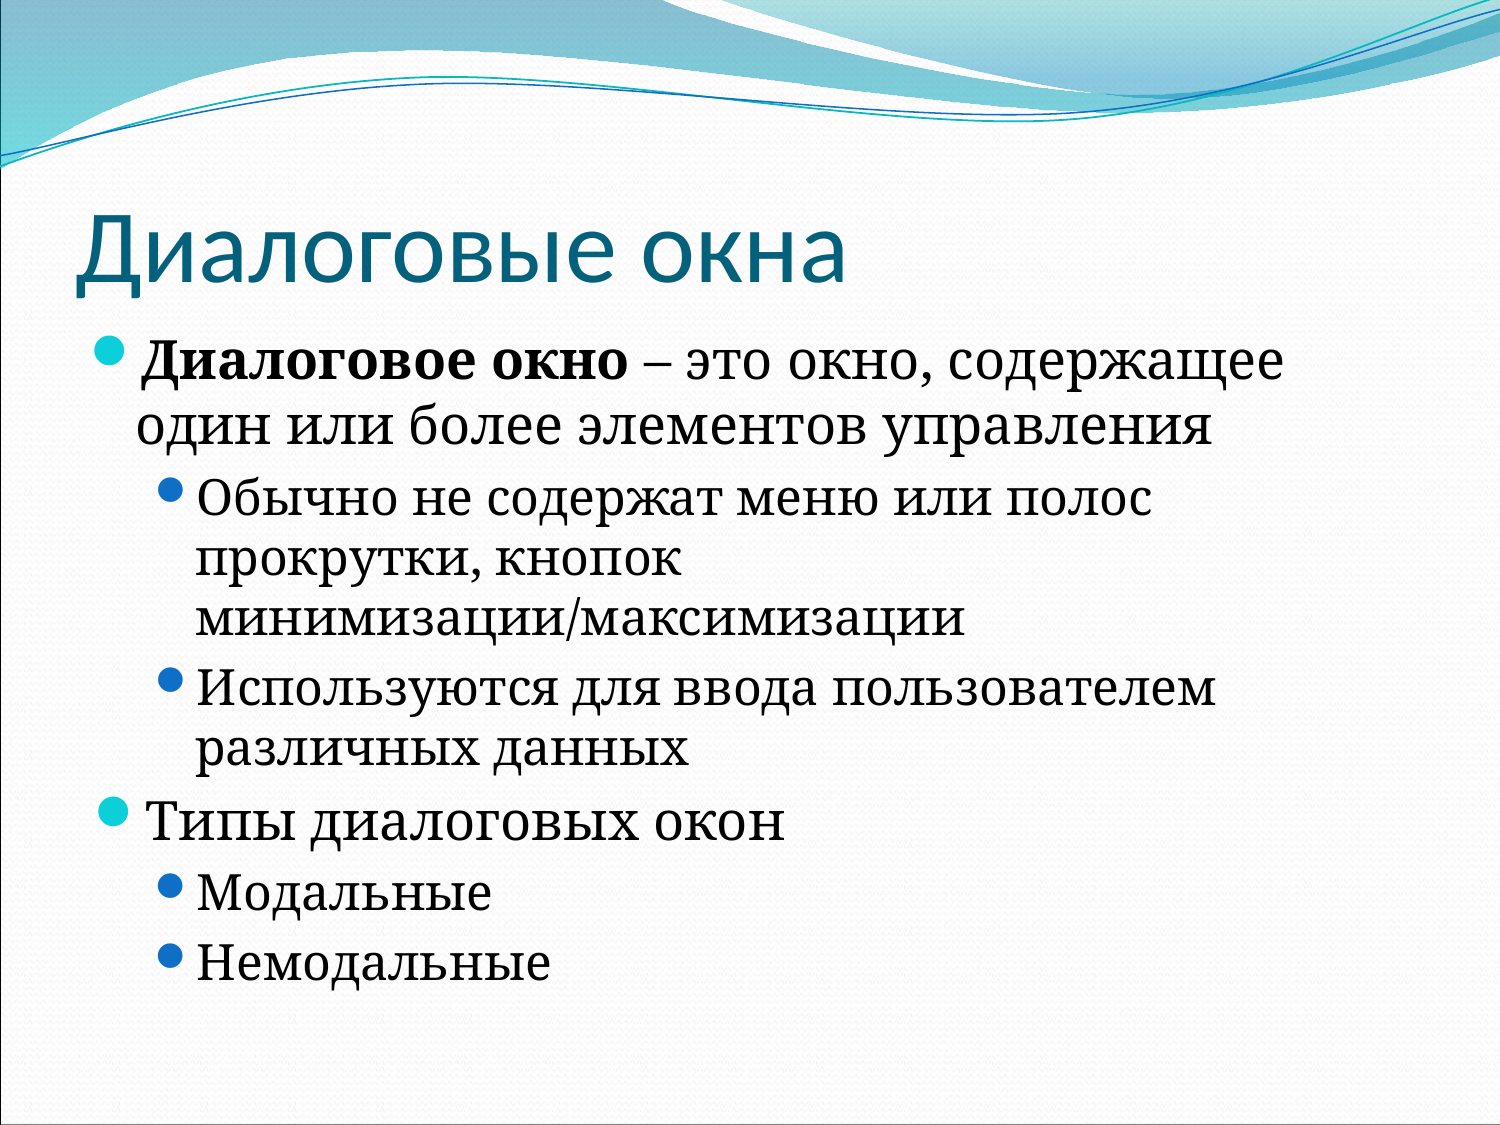

# Диалоговые окна
Диалоговое окно – это окно, содержащее один или более элементов управления
Обычно не содержат меню или полос прокрутки, кнопок минимизации/максимизации
Используются для ввода пользователем различных данных
Типы диалоговых окон
Модальные
Немодальные